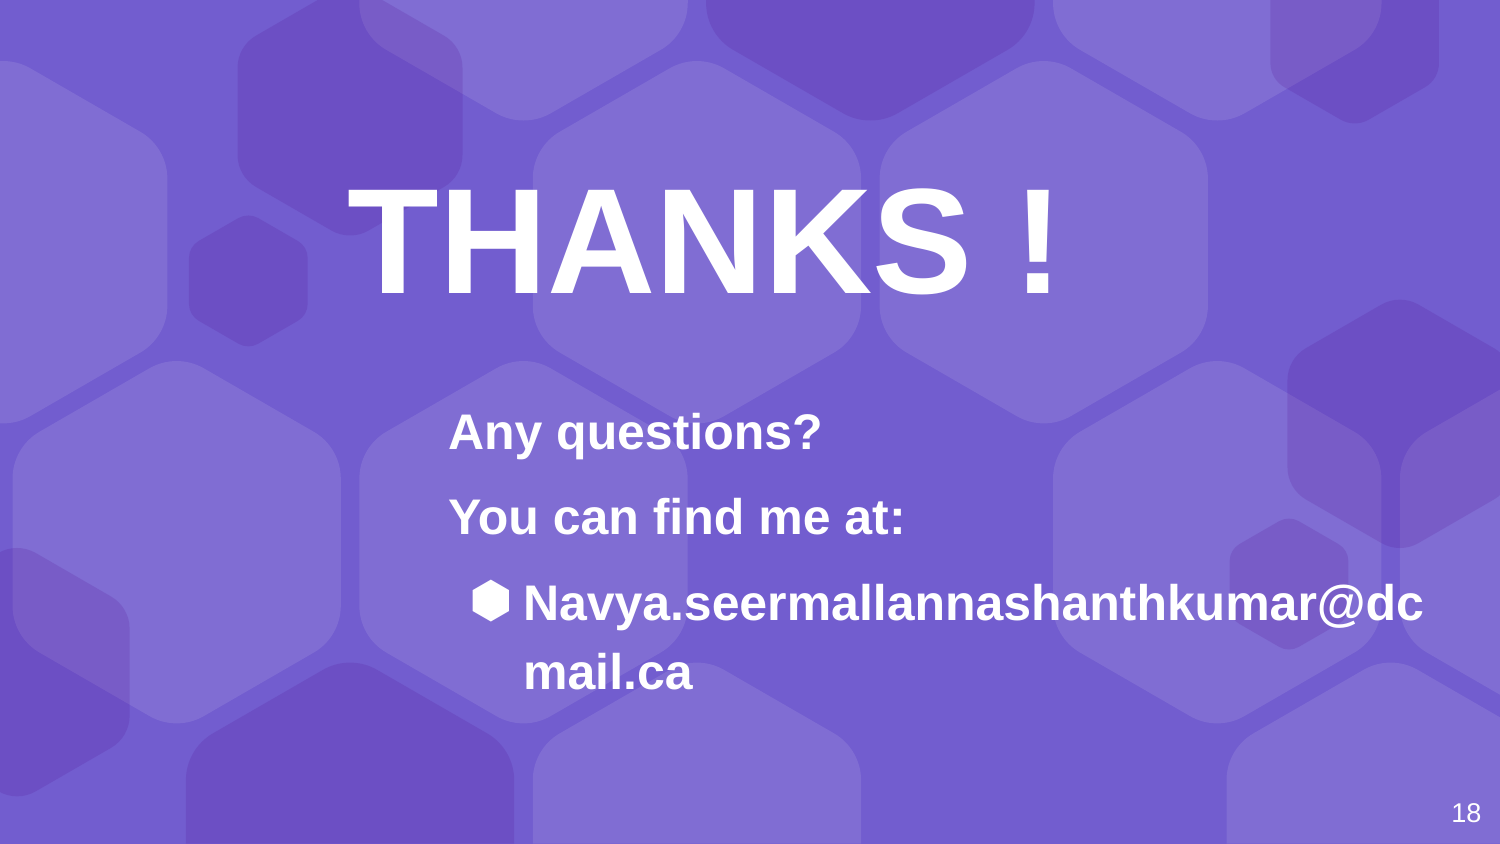

THANKS !
Any questions?
You can find me at:
Navya.seermallannashanthkumar@dcmail.ca
18